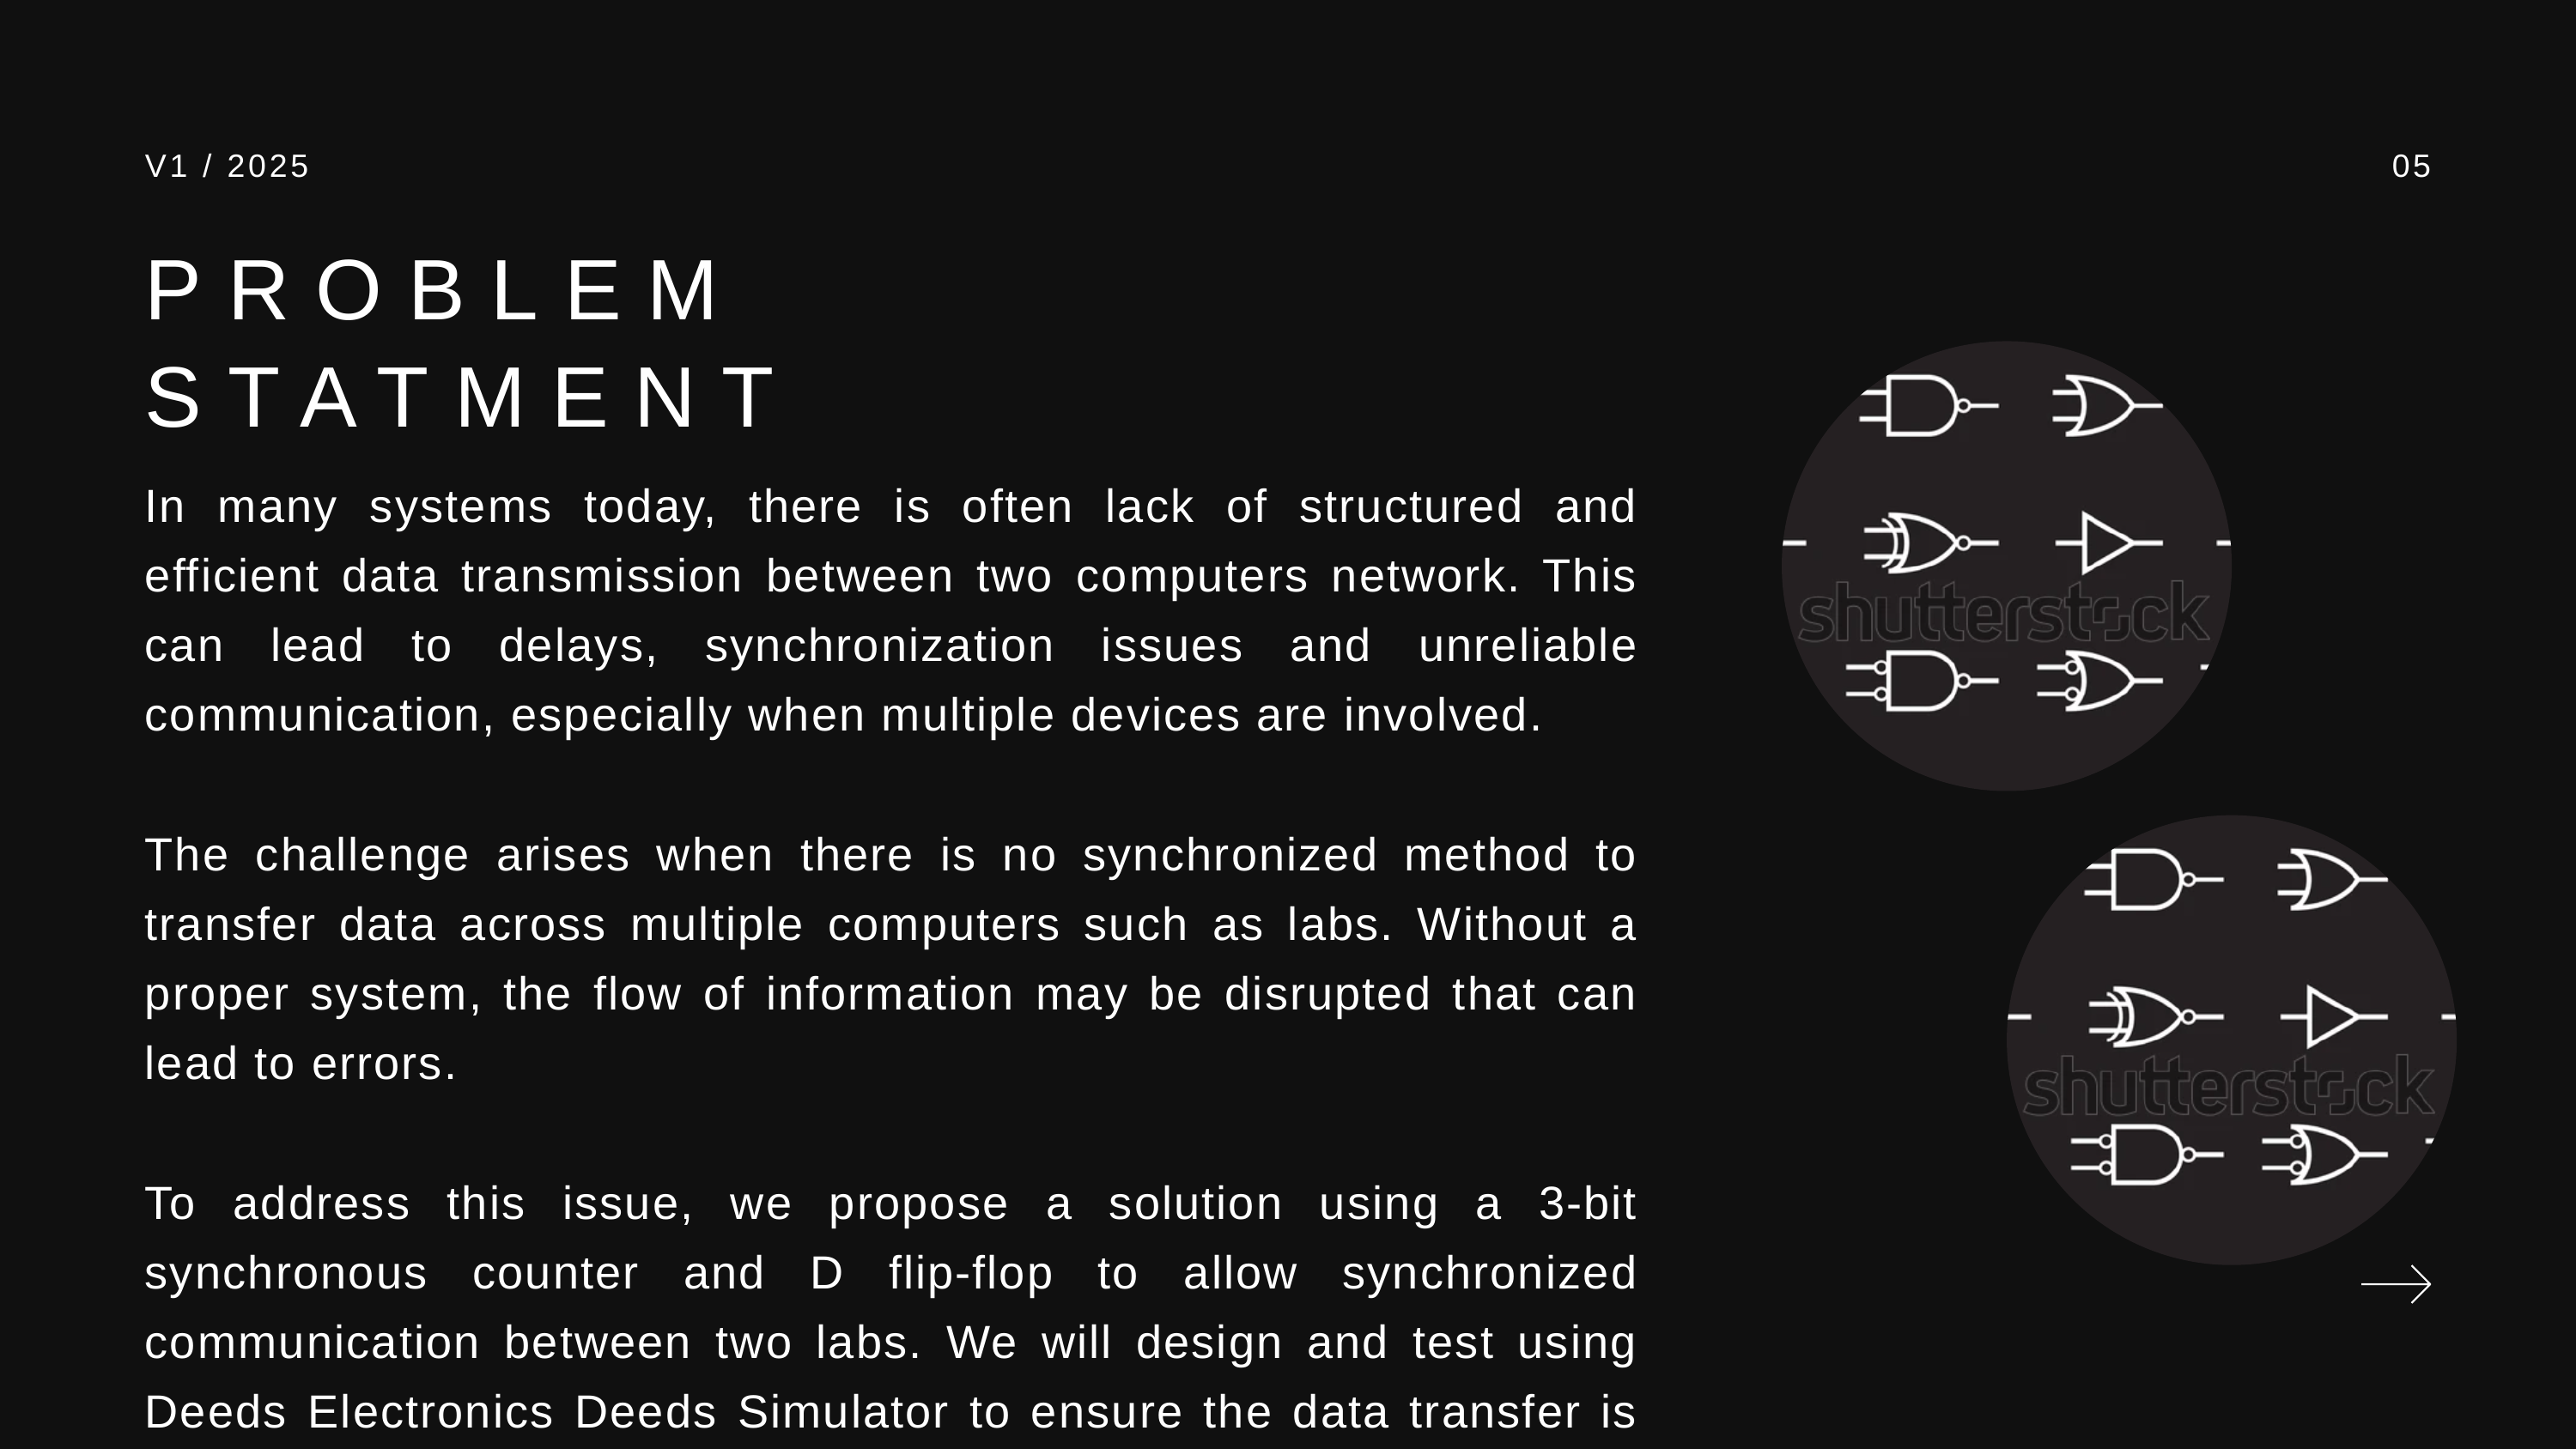

V1 / 2025
05
PROBLEM STATMENT

In many systems today, there is often lack of structured and efficient data transmission between two computers network. This can lead to delays, synchronization issues and unreliable communication, especially when multiple devices are involved.

The challenge arises when there is no synchronized method to transfer data across multiple computers such as labs. Without a proper system, the flow of information may be disrupted that can lead to errors.

To address this issue, we propose a solution using a 3-bit synchronous counter and D flip-flop to allow synchronized communication between two labs. We will design and test using Deeds Electronics Deeds Simulator to ensure the data transfer is efficient.